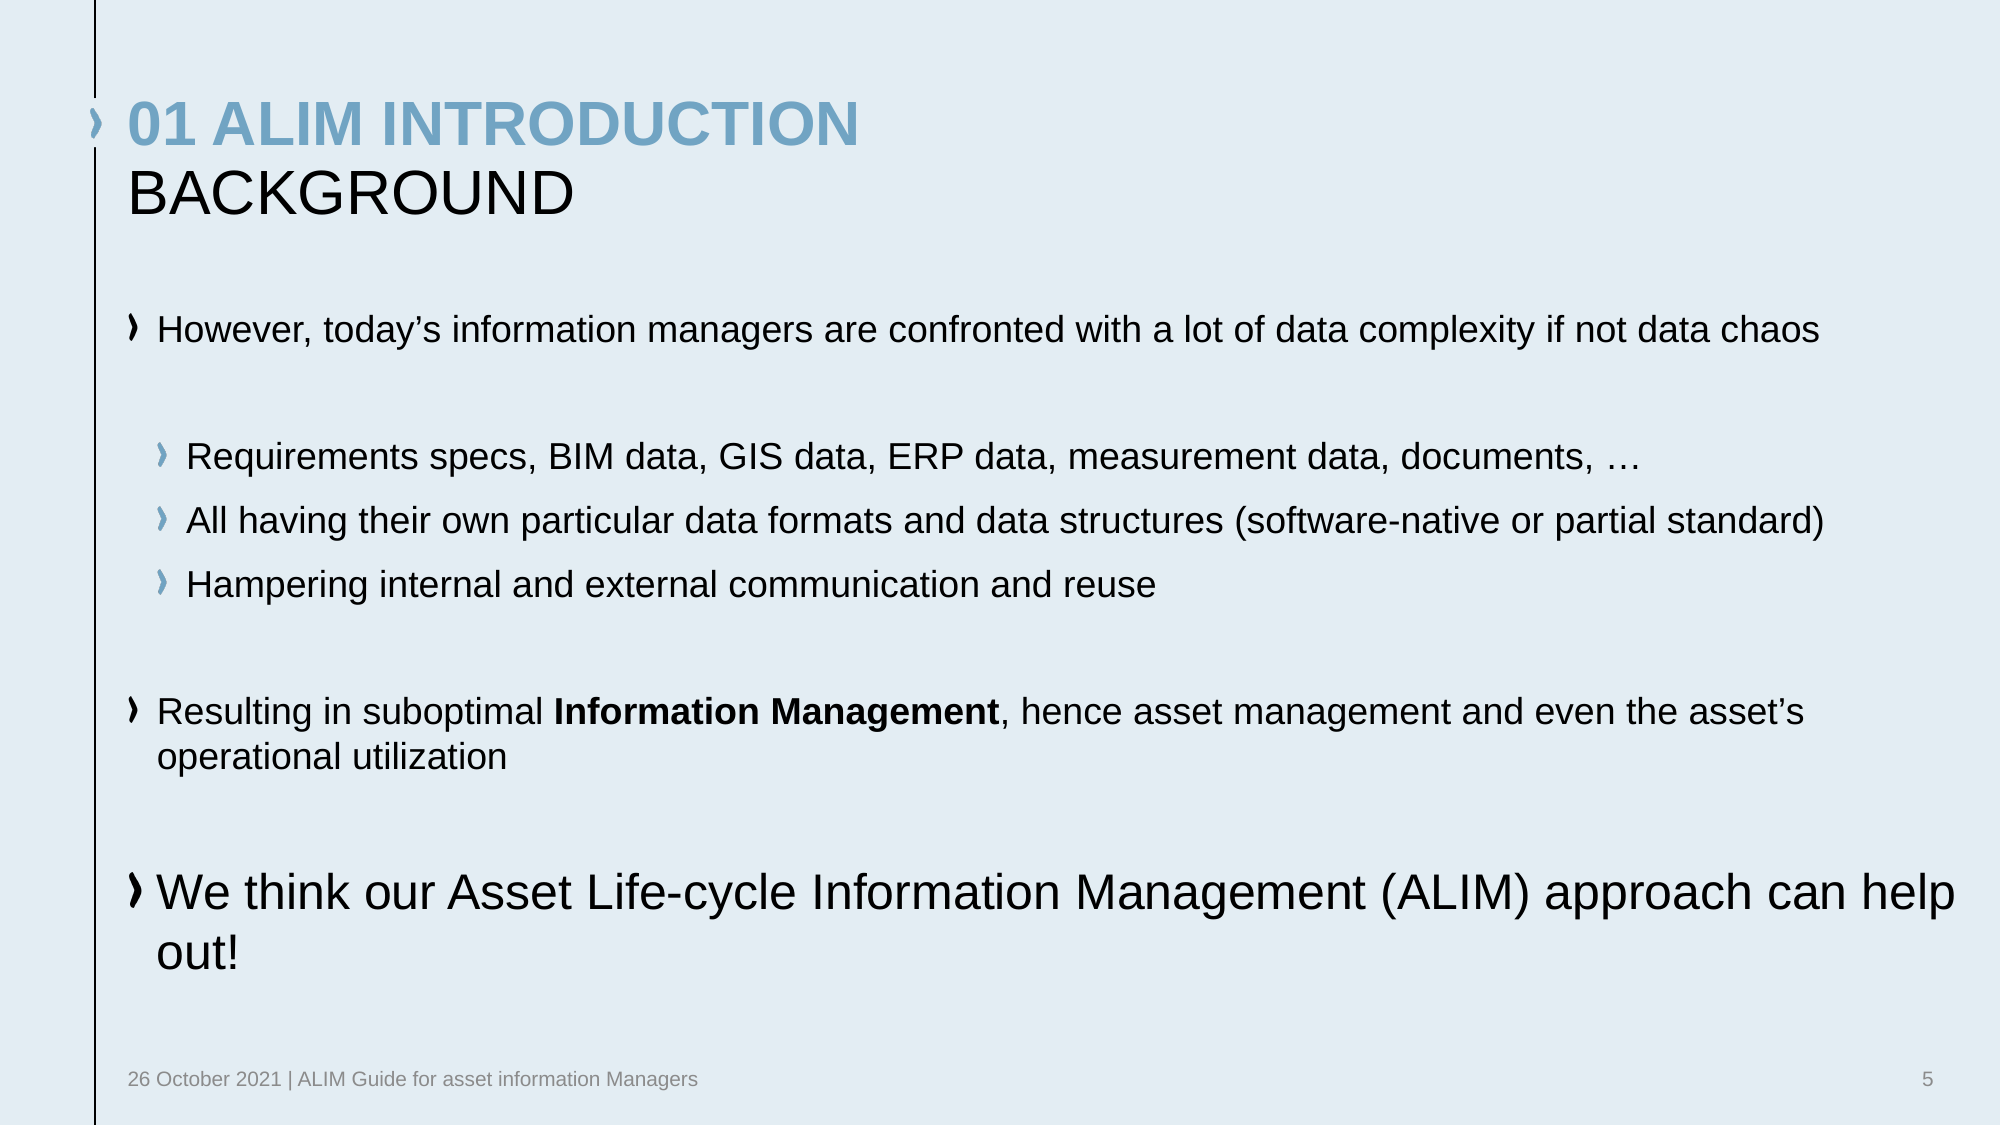

# 01 ALIM Introduction
background
However, today’s information managers are confronted with a lot of data complexity if not data chaos

Requirements specs, BIM data, GIS data, ERP data, measurement data, documents, …
All having their own particular data formats and data structures (software-native or partial standard)
Hampering internal and external communication and reuse

Resulting in suboptimal Information Management, hence asset management and even the asset’s operational utilization

We think our Asset Life-cycle Information Management (ALIM) approach can help out!

26 October 2021 | ALIM Guide for asset information Managers

5